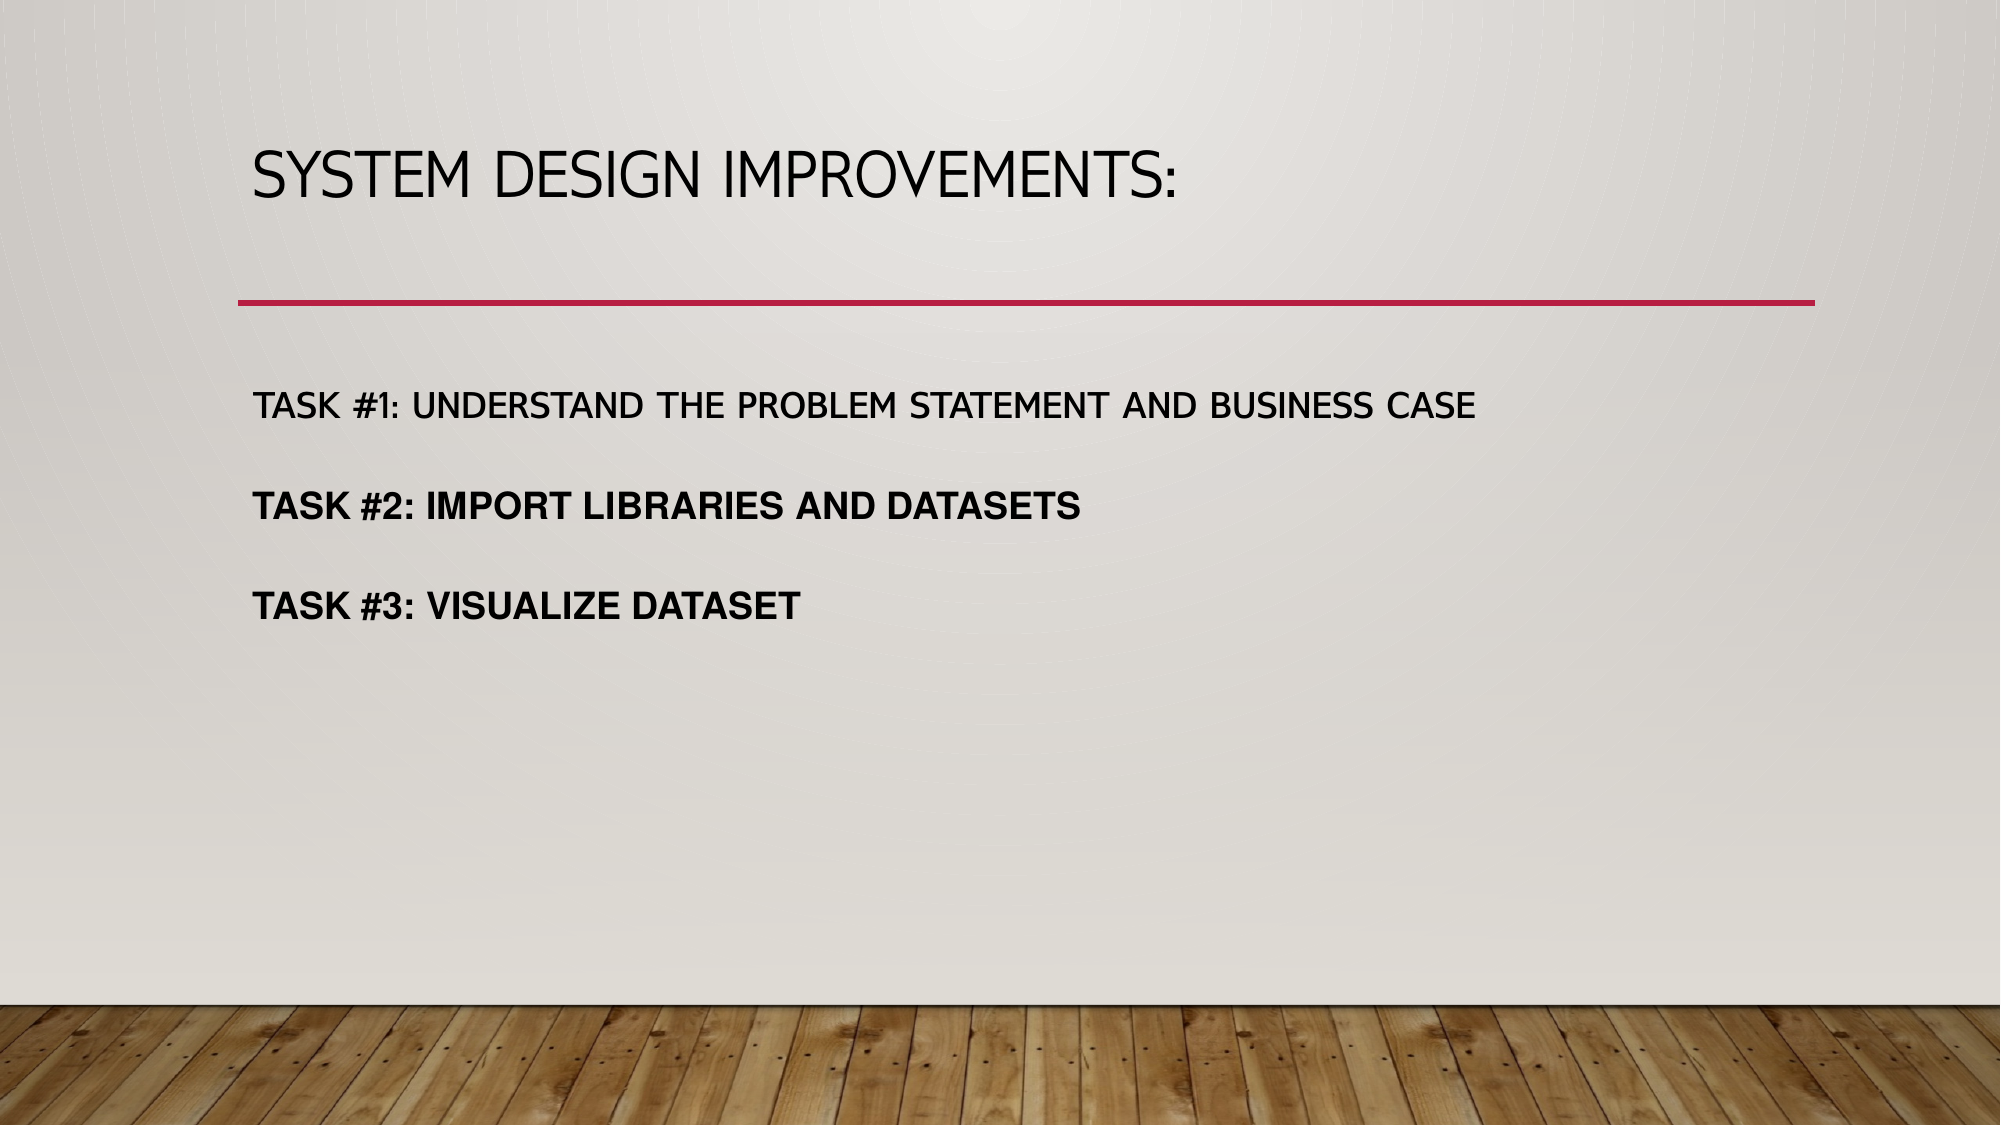

# SYSTEM DESIGN IMPROVEMENTS:
TASK #1: UNDERSTAND THE PROBLEM STATEMENT AND BUSINESS CASE
TASK #2: IMPORT LIBRARIES AND DATASETS
TASK #3: VISUALIZE DATASET